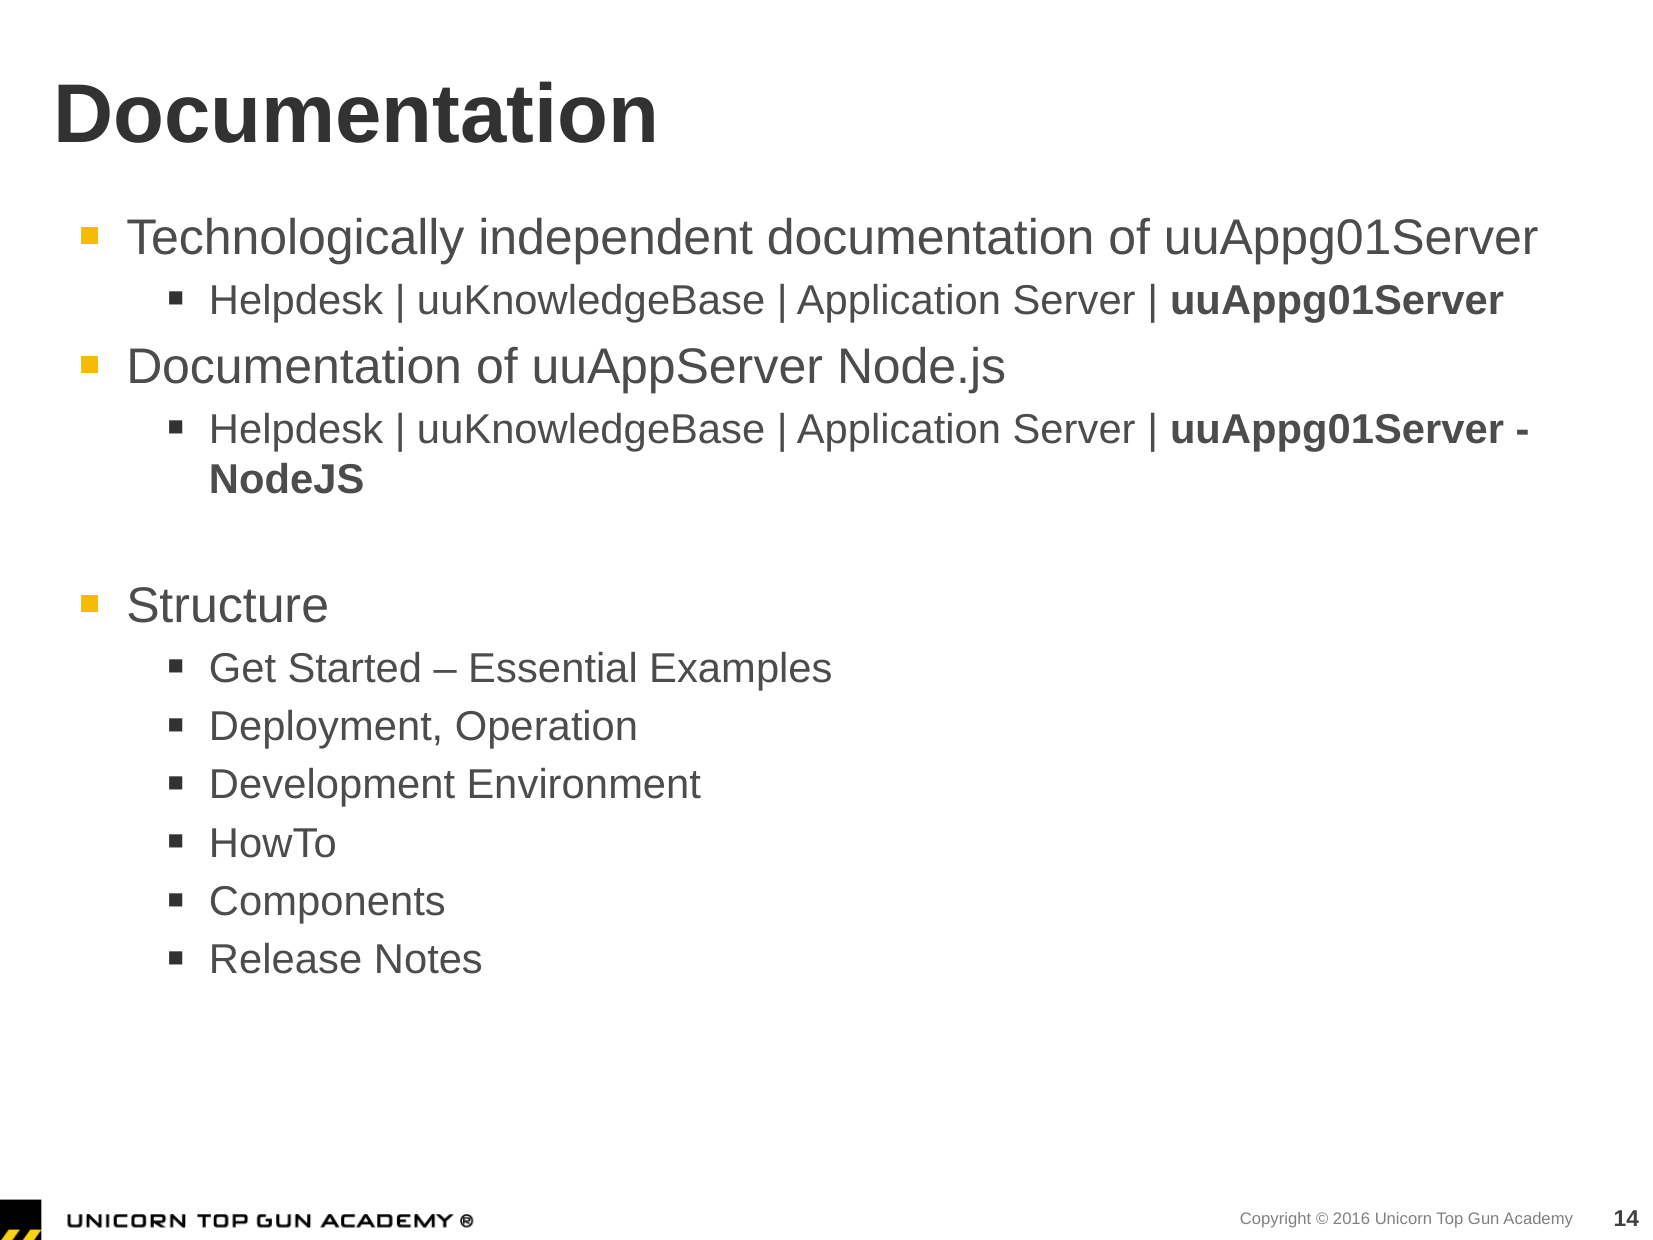

# Documentation
Technologically independent documentation of uuAppg01Server
Helpdesk | uuKnowledgeBase | Application Server | uuAppg01Server
Documentation of uuAppServer Node.js
Helpdesk | uuKnowledgeBase | Application Server | uuAppg01Server - NodeJS

Structure
Get Started – Essential Examples
Deployment, Operation
Development Environment
HowTo
Components
Release Notes
14
Copyright © 2016 Unicorn Top Gun Academy